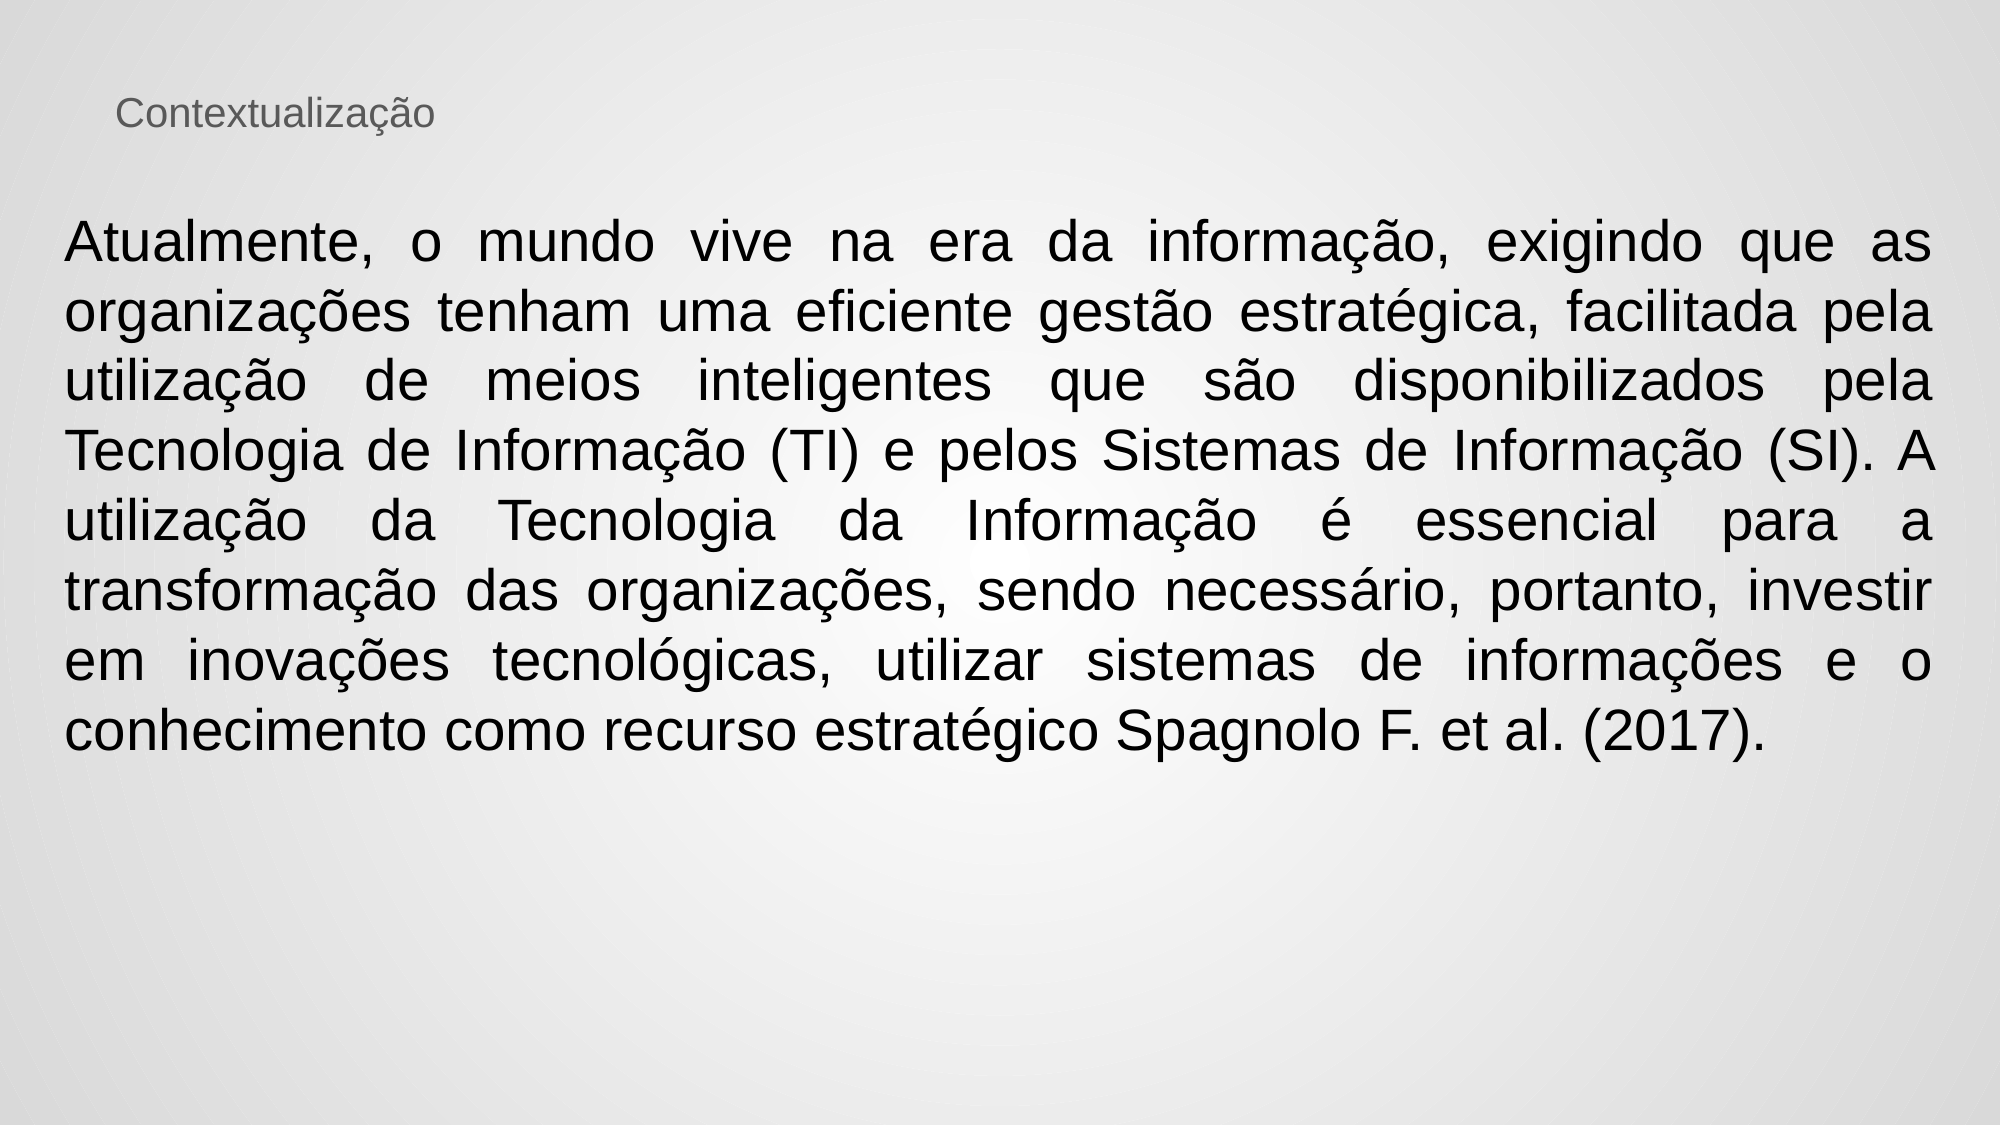

# Contextualização
Atualmente, o mundo vive na era da informação, exigindo que as organizações tenham uma eficiente gestão estratégica, facilitada pela utilização de meios inteligentes que são disponibilizados pela Tecnologia de Informação (TI) e pelos Sistemas de Informação (SI). A utilização da Tecnologia da Informação é essencial para a transformação das organizações, sendo necessário, portanto, investir em inovações tecnológicas, utilizar sistemas de informações e o conhecimento como recurso estratégico Spagnolo F. et al. (2017).